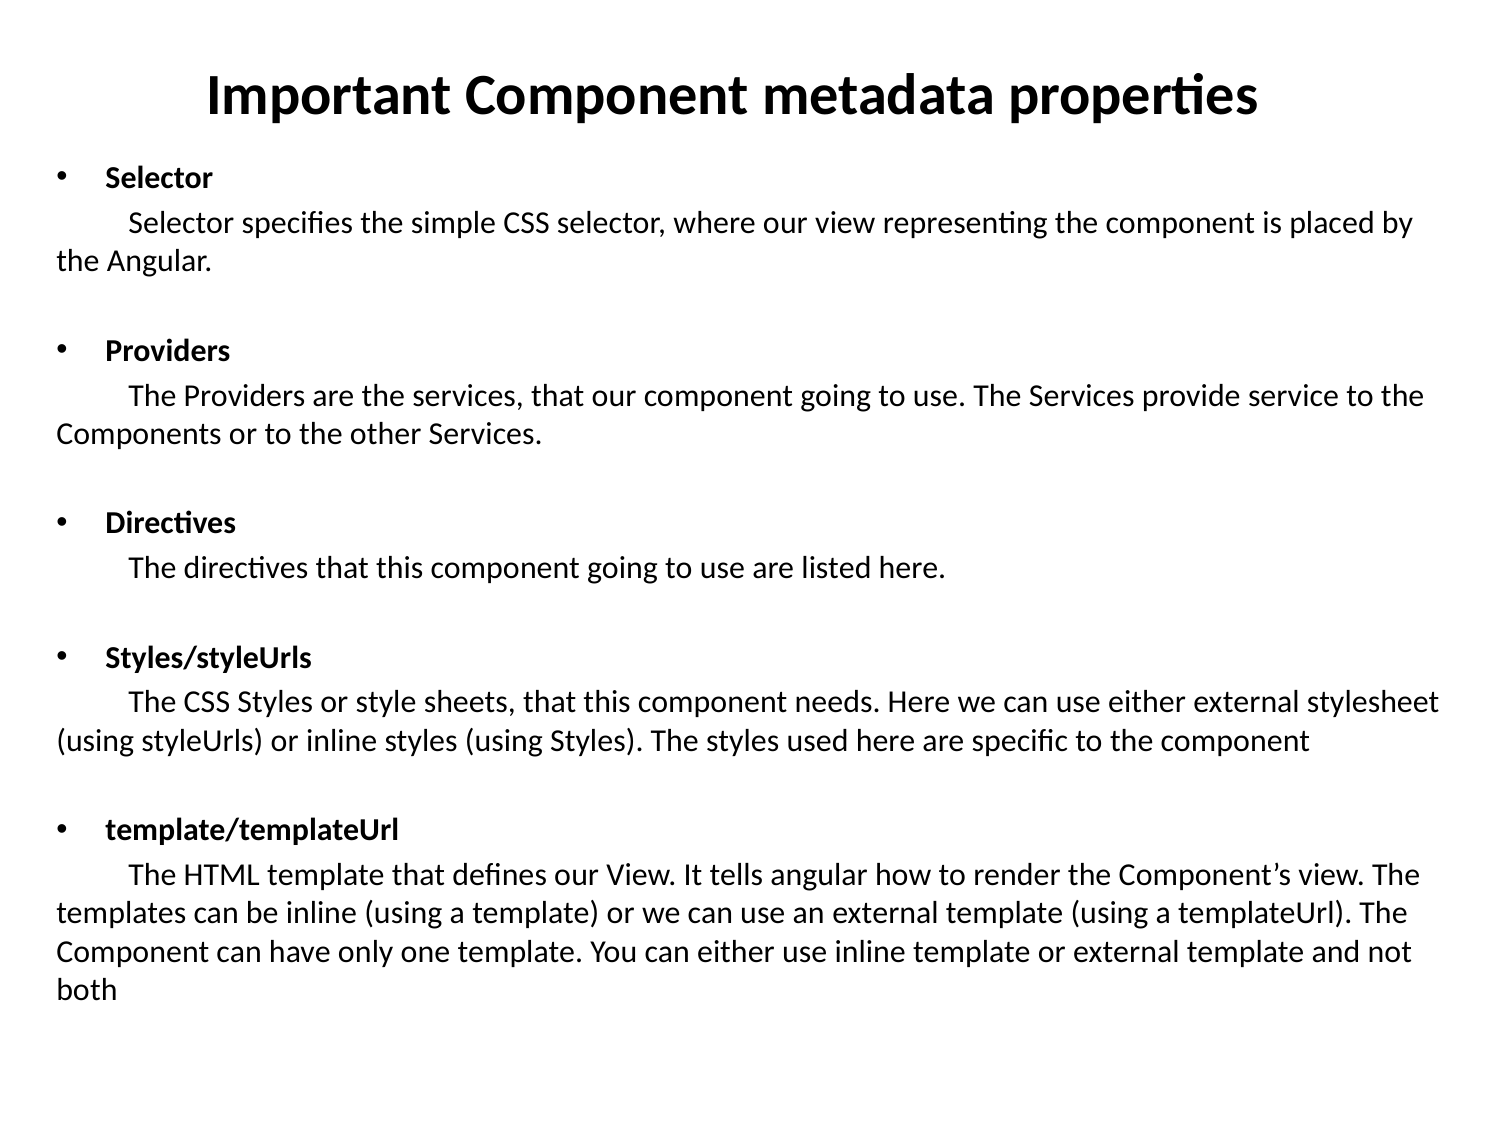

# Important Component metadata properties
Selector
	Selector specifies the simple CSS selector, where our view representing the component is placed by the Angular.

Providers
	The Providers are the services, that our component going to use. The Services provide service to the Components or to the other Services.

Directives
	The directives that this component going to use are listed here.

Styles/styleUrls
	The CSS Styles or style sheets, that this component needs. Here we can use either external stylesheet (using styleUrls) or inline styles (using Styles). The styles used here are specific to the component

template/templateUrl
	The HTML template that defines our View. It tells angular how to render the Component’s view. The templates can be inline (using a template) or we can use an external template (using a templateUrl). The Component can have only one template. You can either use inline template or external template and not both